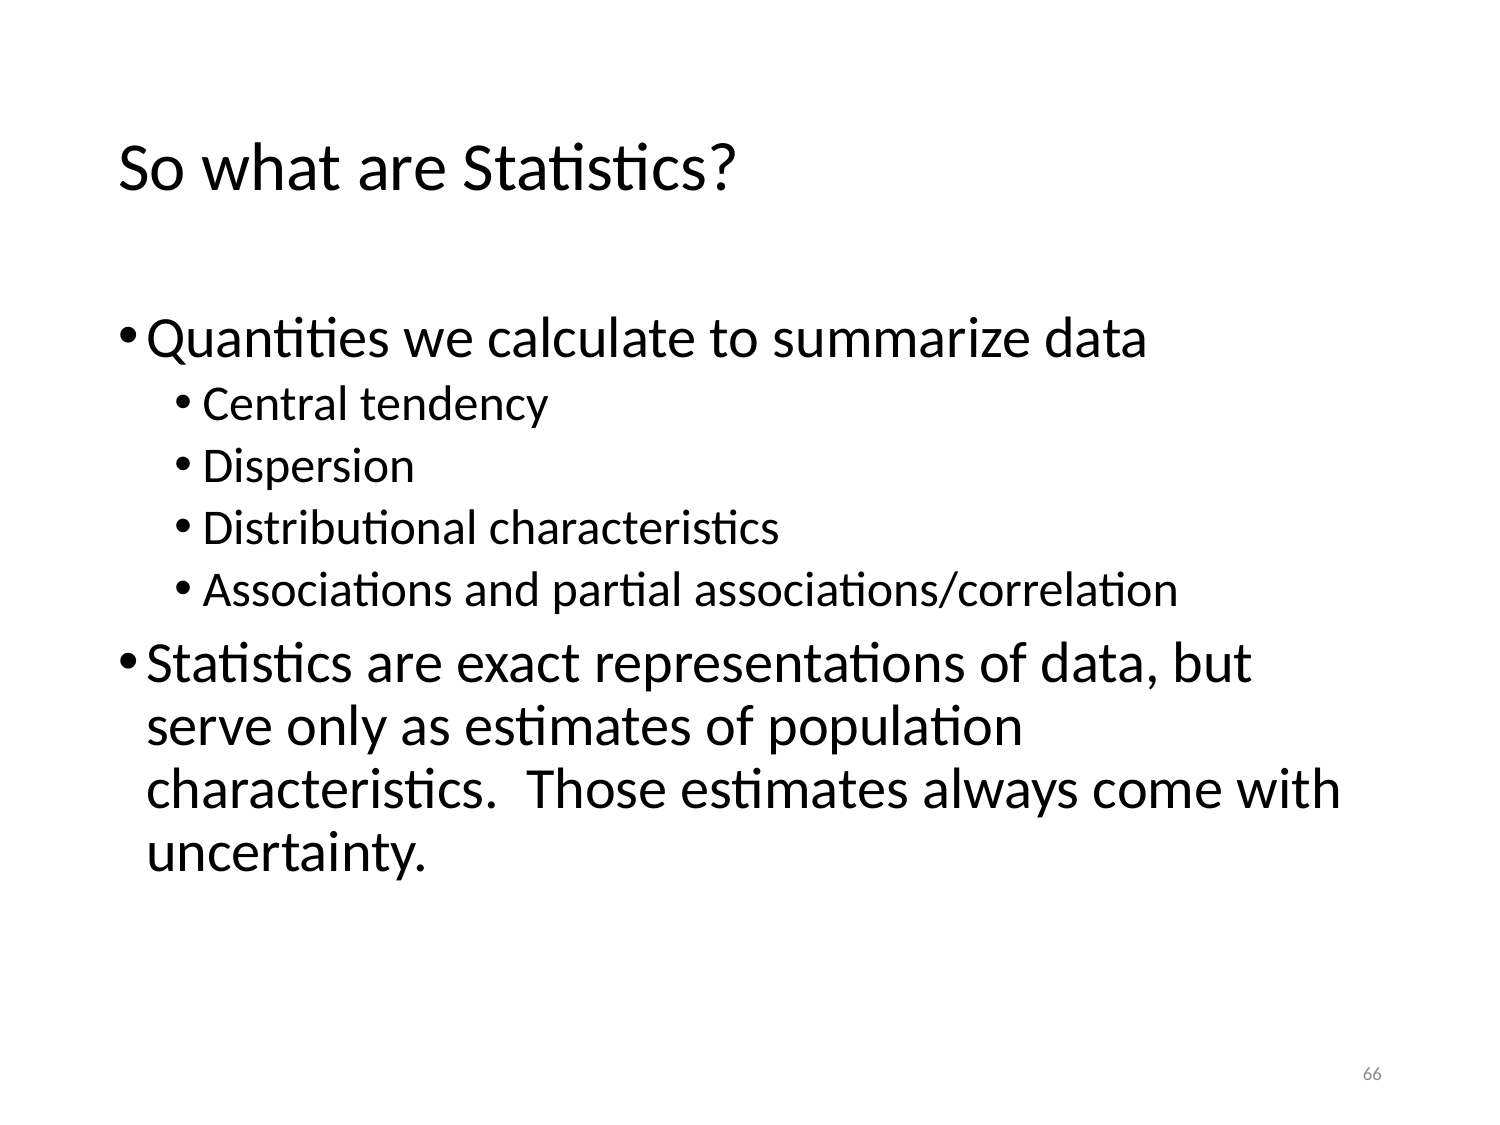

# So what are Statistics?
Quantities we calculate to summarize data
Central tendency
Dispersion
Distributional characteristics
Associations and partial associations/correlation
Statistics are exact representations of data, but serve only as estimates of population characteristics.  Those estimates always come with uncertainty.

66